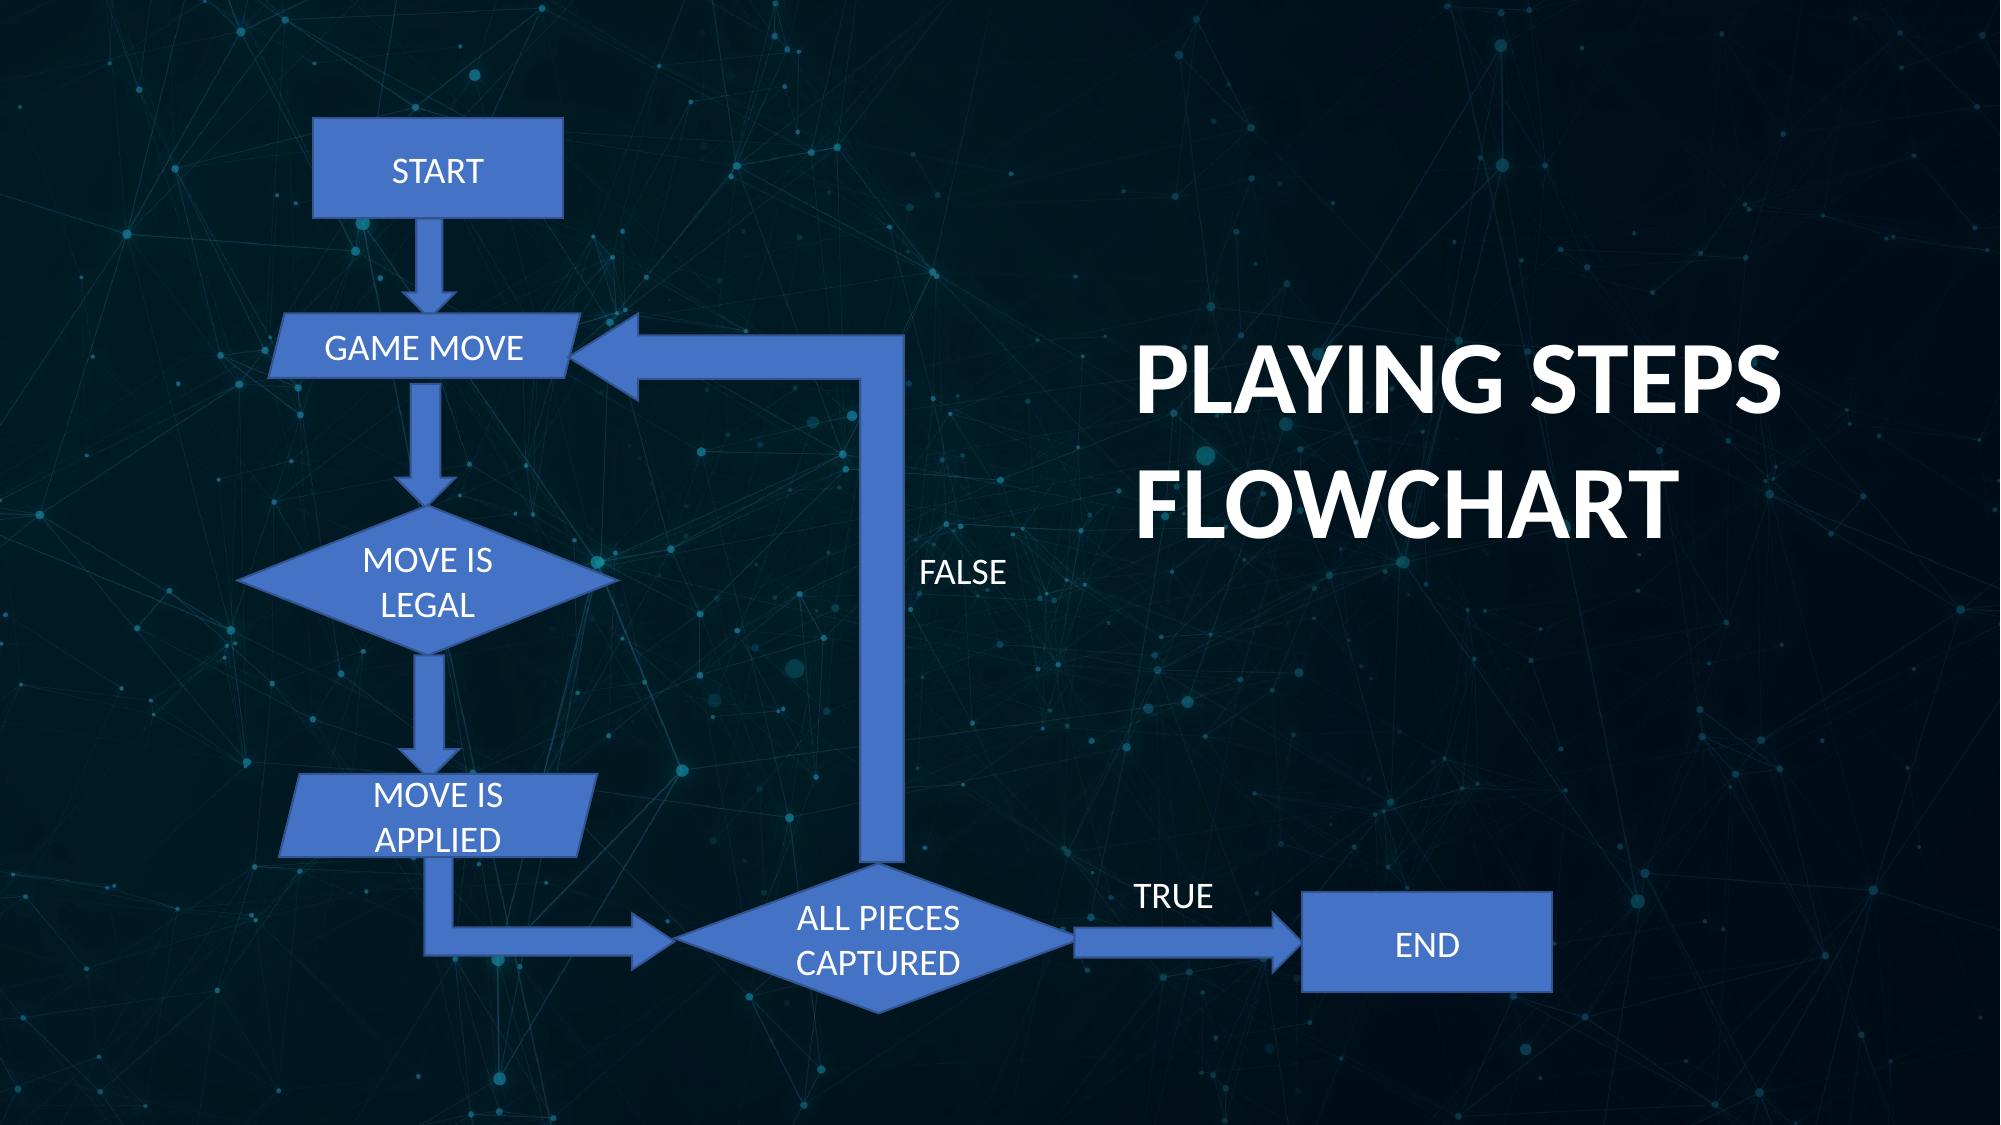

START

PLAYING STEPS FLOWCHART
GAME MOVE

MOVE IS LEGAL
FALSE

MOVE IS APPLIED

ALL PIECES CAPTURED
TRUE
END